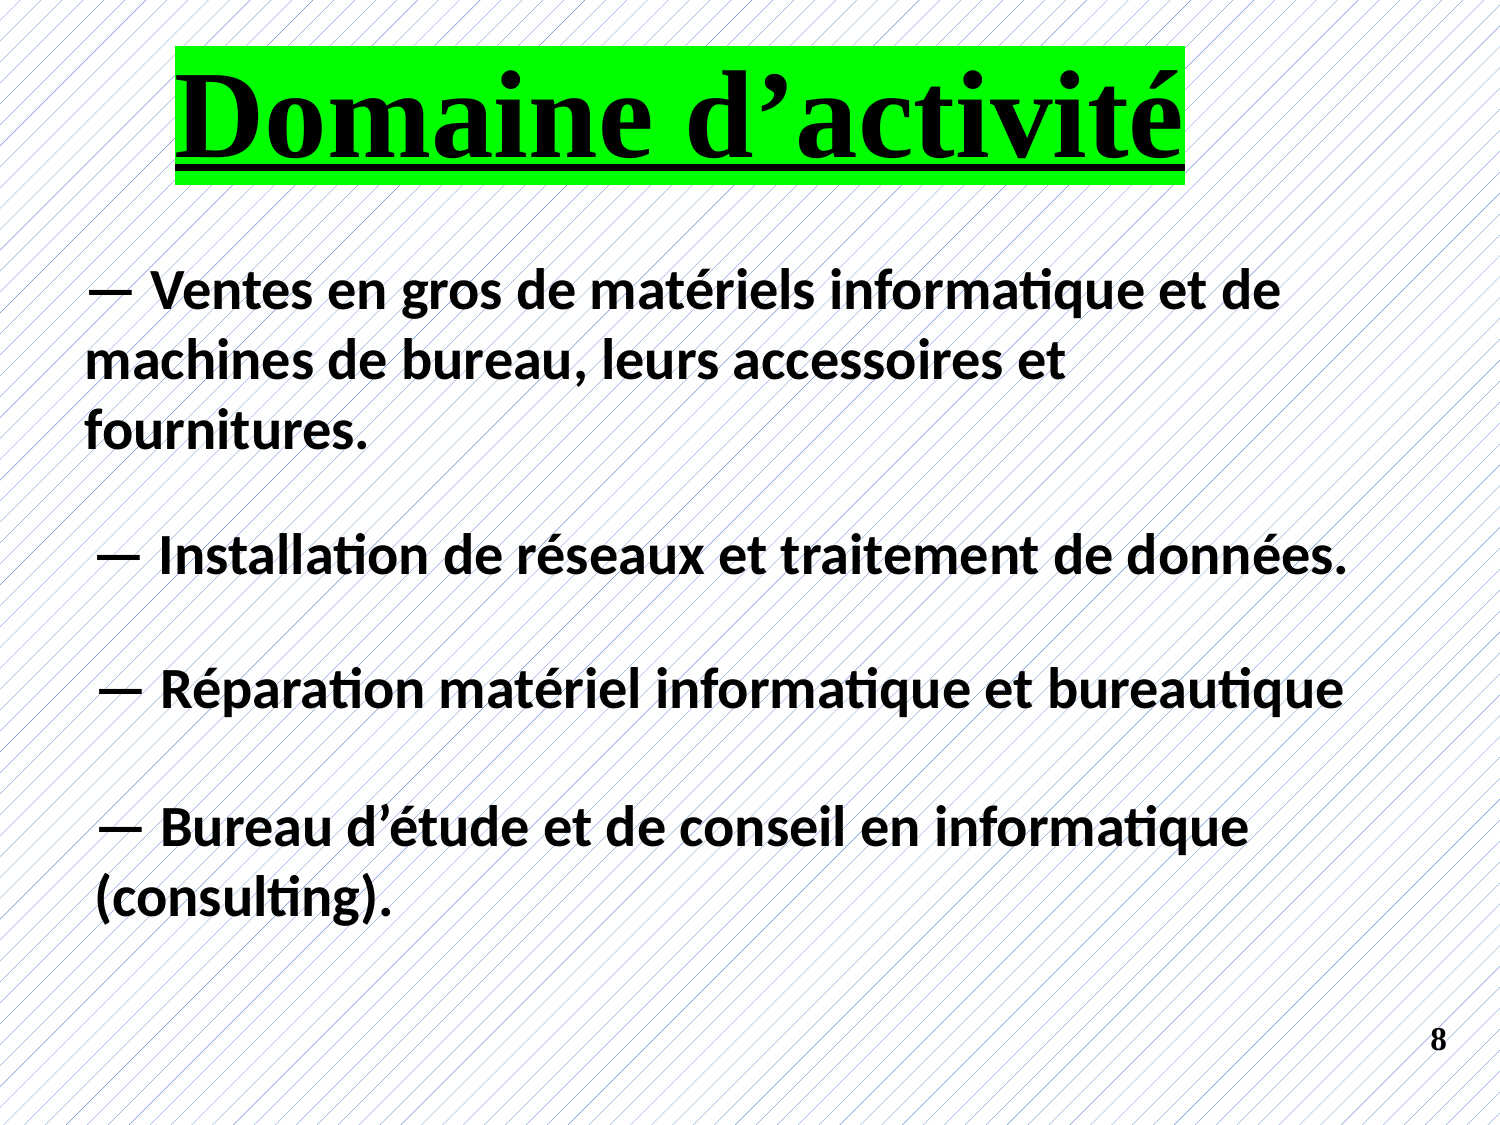

# Domaine d’activité
— Ventes en gros de matériels informatique et de machines de bureau, leurs accessoires et fournitures.

 — Installation de réseaux et traitement de données.

— Réparation matériel informatique et bureautique

— Bureau d’étude et de conseil en informatique (consulting).
 8